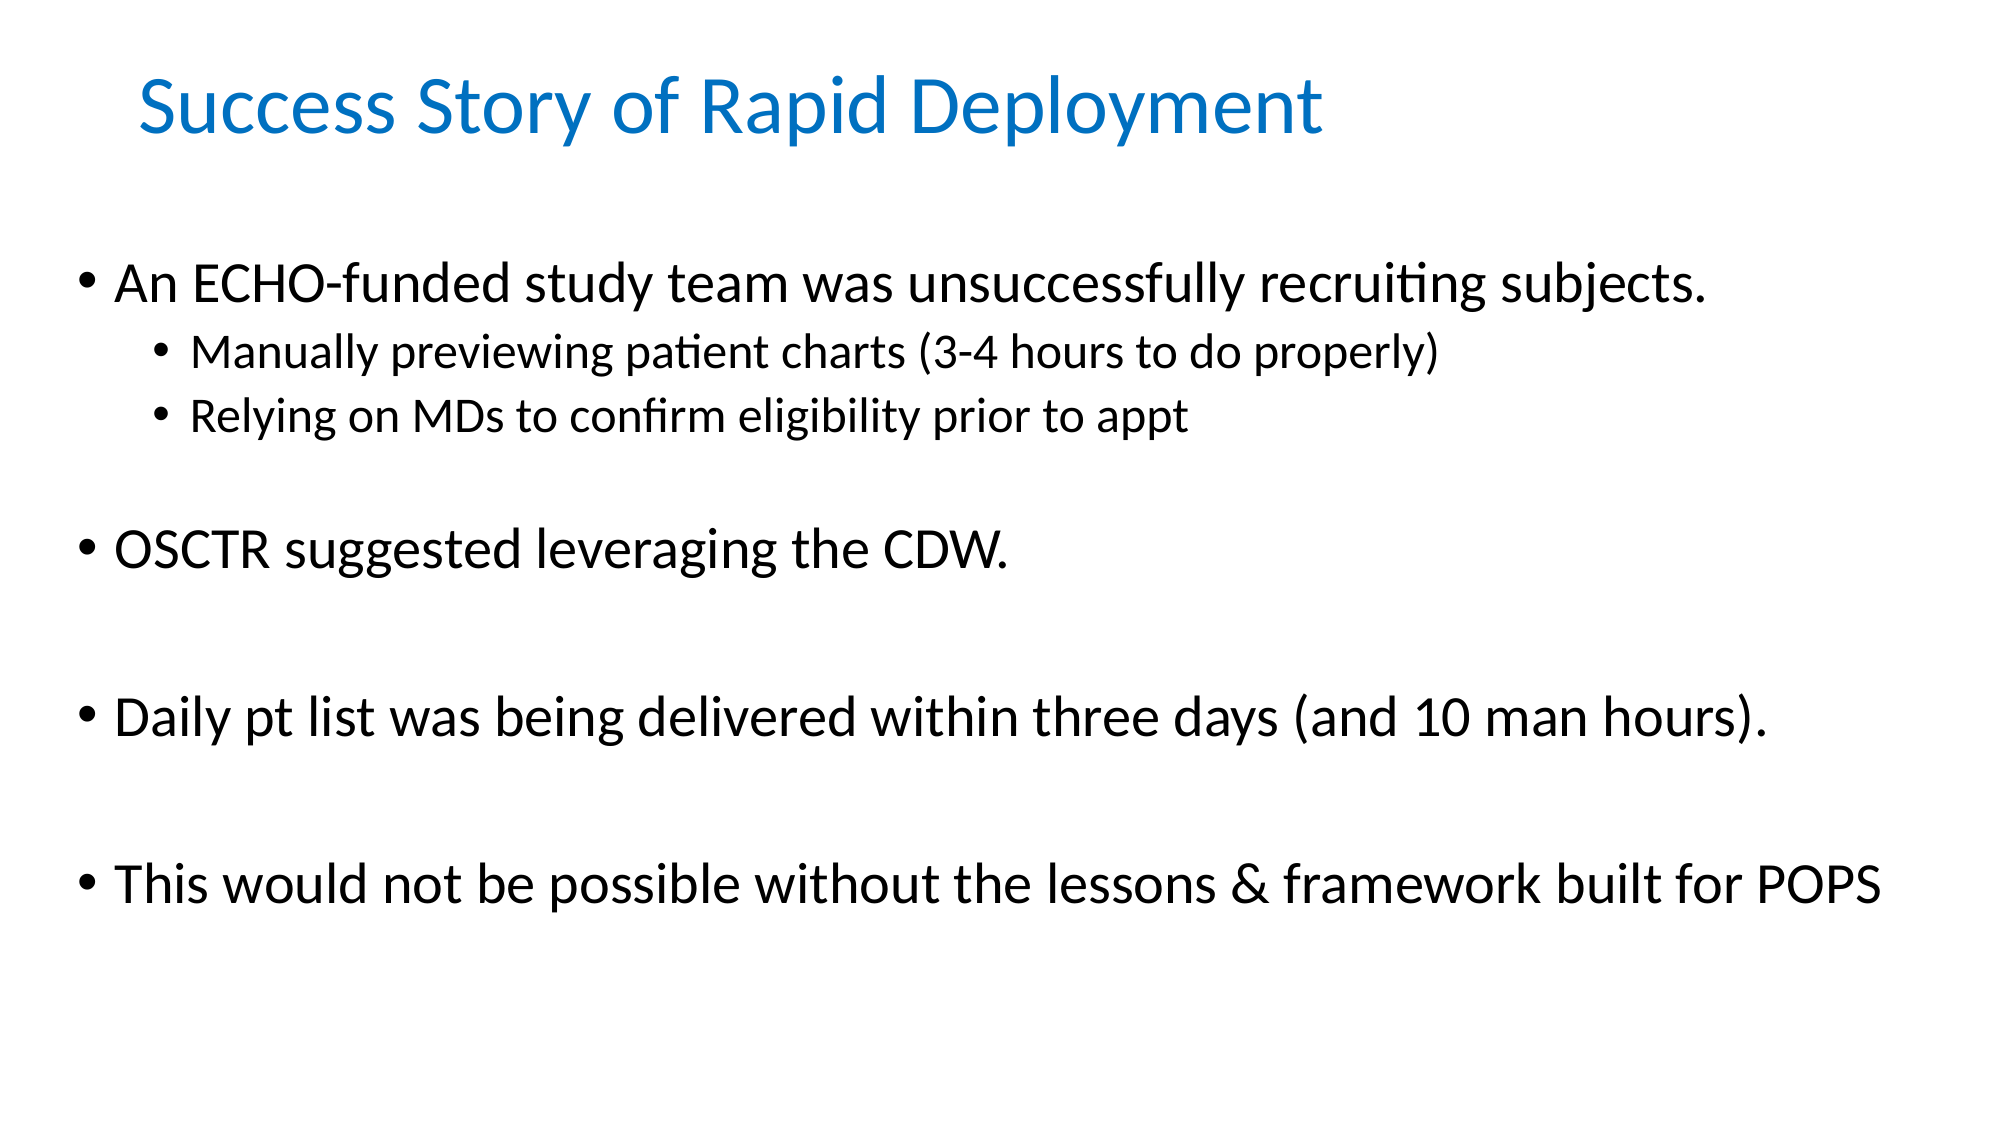

# Success Story of Rapid Deployment
An ECHO-funded study team was unsuccessfully recruiting subjects.
Manually previewing patient charts (3-4 hours to do properly)
Relying on MDs to confirm eligibility prior to appt
OSCTR suggested leveraging the CDW.

Daily pt list was being delivered within three days (and 10 man hours).

This would not be possible without the lessons & framework built for POPS